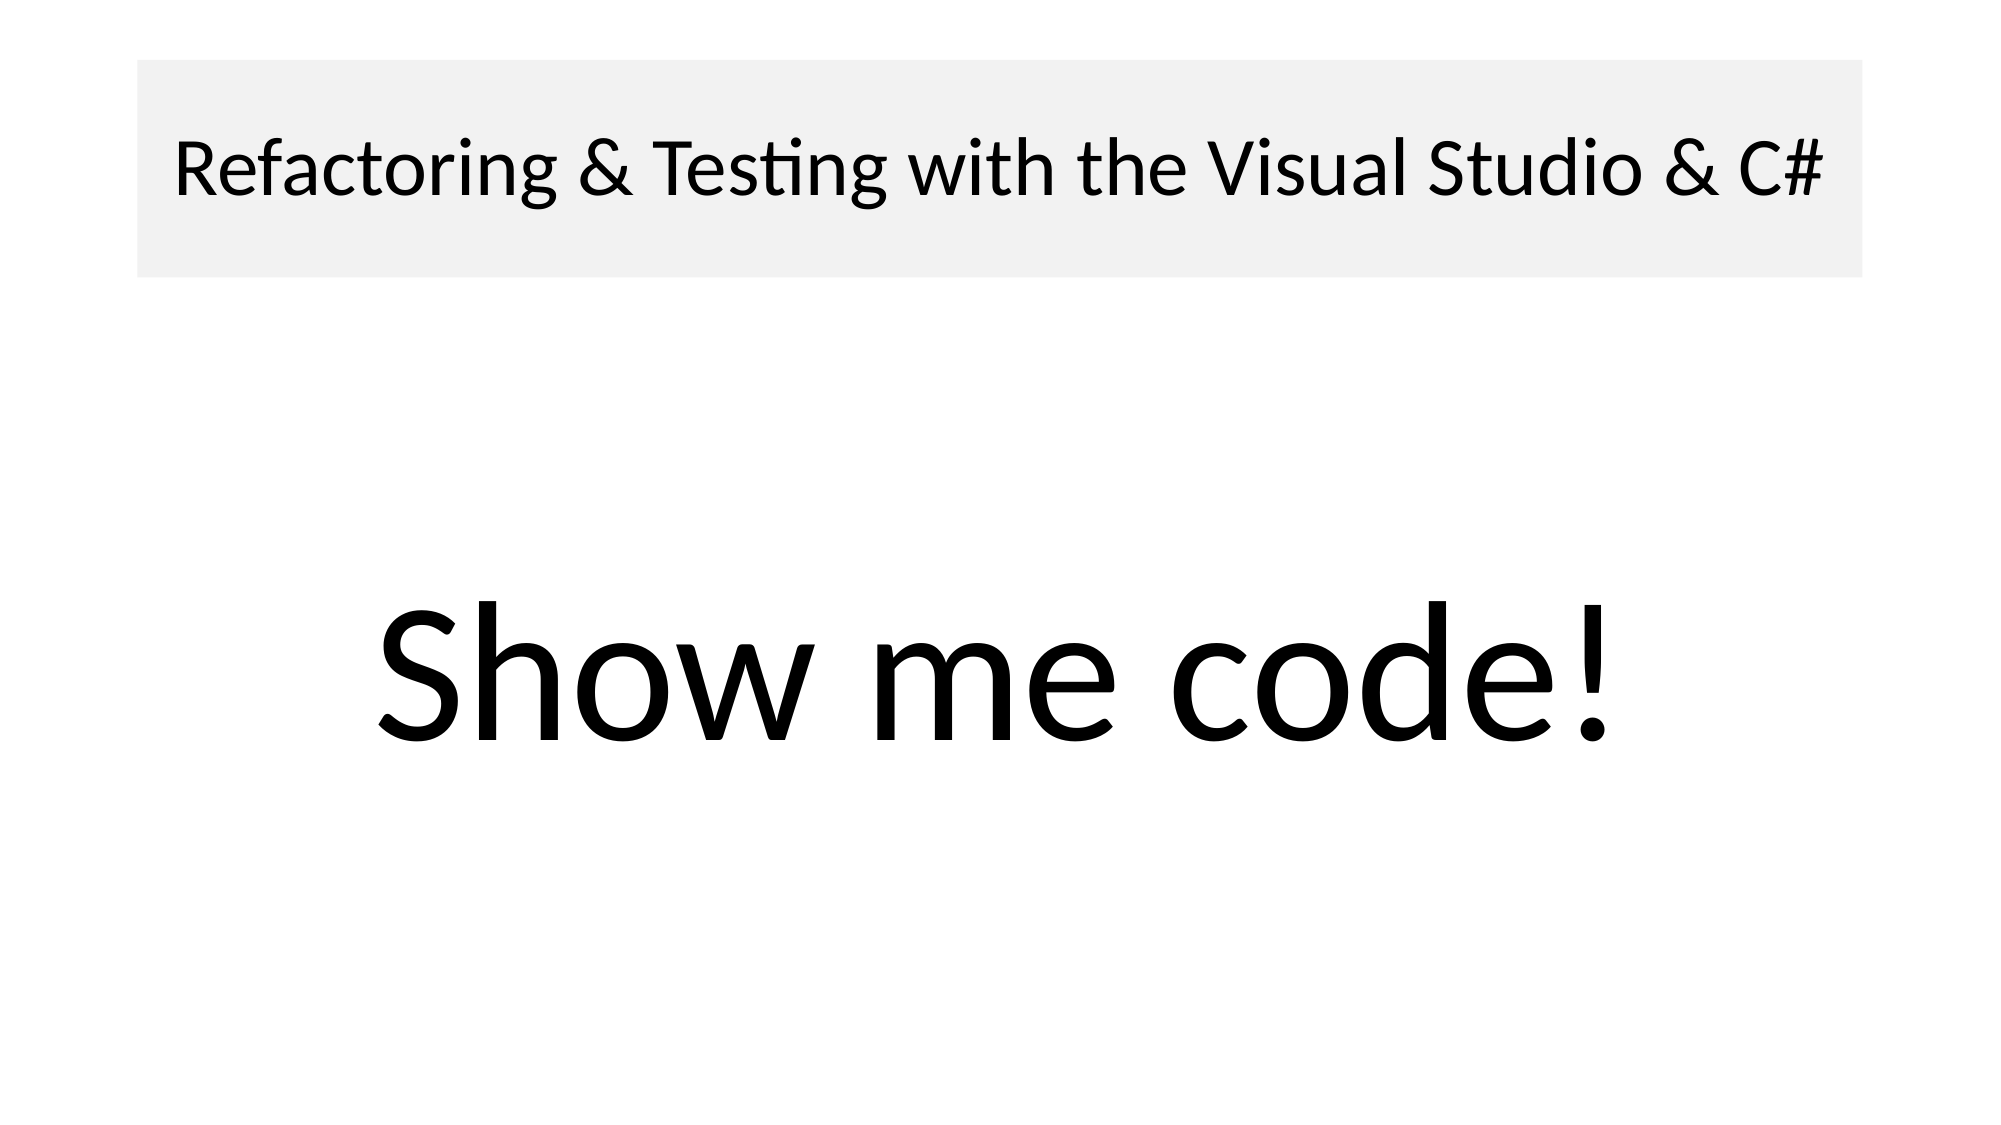

# Refactoring & Testing with the Visual Studio & C#

Show me code!